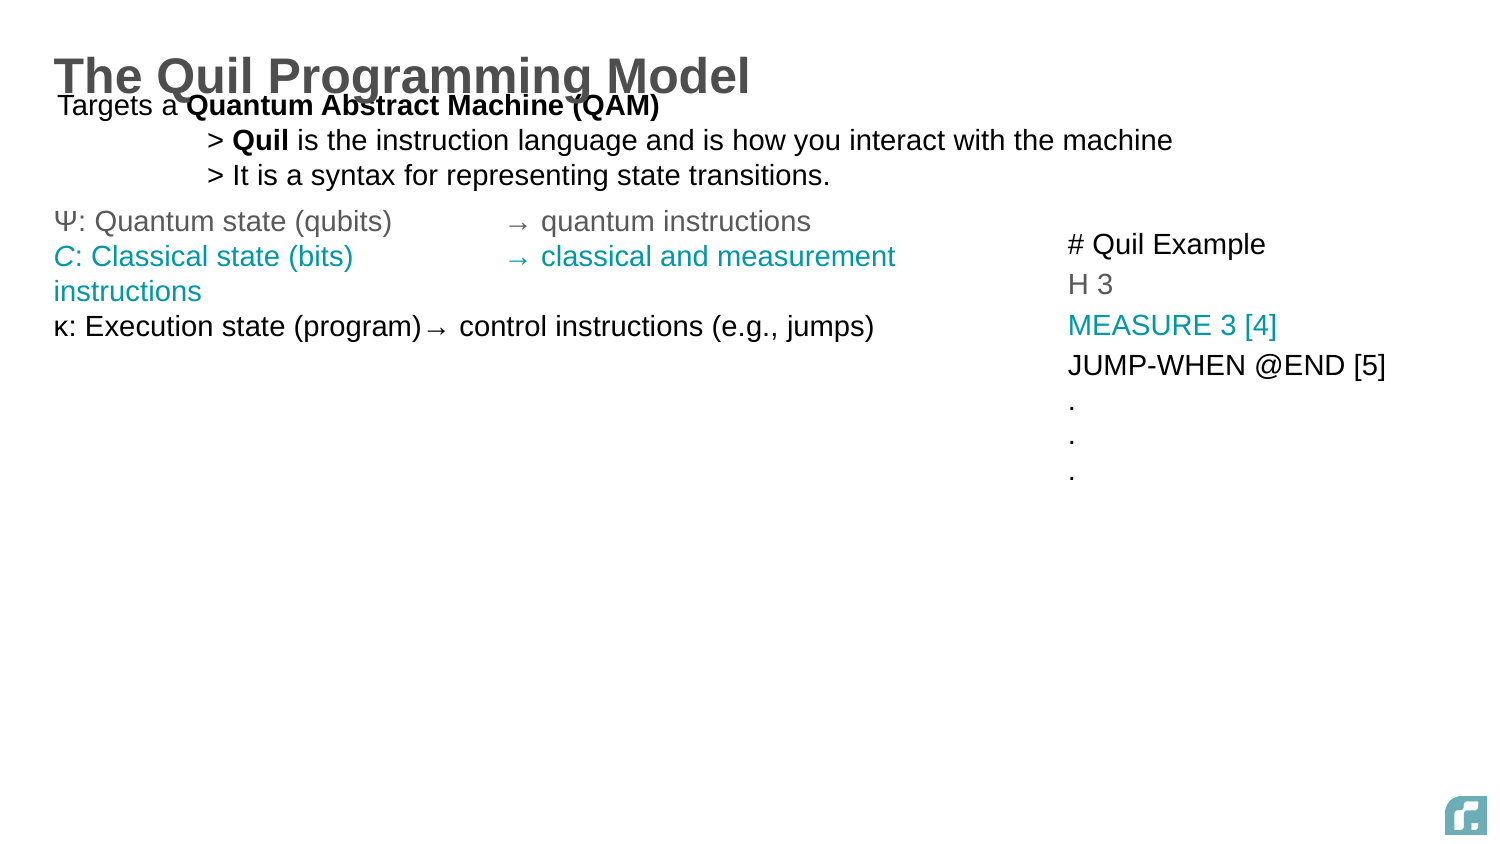

# The Quil Programming Model
Targets a Quantum Abstract Machine (QAM)
	> Quil is the instruction language and is how you interact with the machine
	> It is a syntax for representing state transitions.
Ψ: Quantum state (qubits)	→ quantum instructions
C: Classical state (bits)	→ classical and measurement instructions
κ: Execution state (program)→ control instructions (e.g., jumps)
# Quil Example
H 3
MEASURE 3 [4]
JUMP-WHEN @END [5]
.
.
.